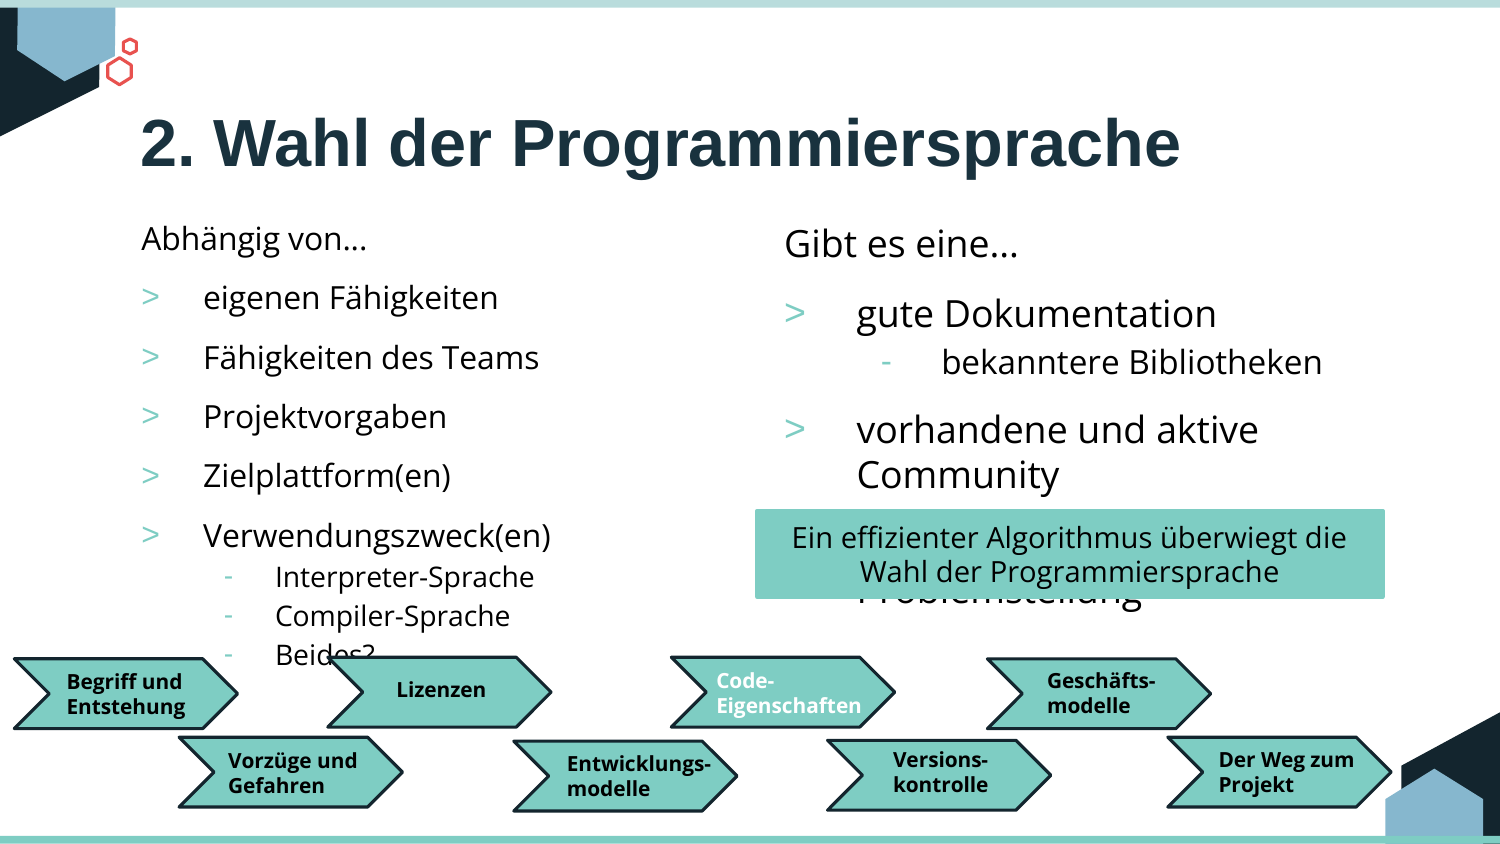

# 2. Wahl der Programmiersprache
Abhängig von...
eigenen Fähigkeiten
Fähigkeiten des Teams
Projektvorgaben
Zielplattform(en)
Verwendungszweck(en)
Interpreter-Sprache
Compiler-Sprache
Beides?

Gibt es eine...
gute Dokumentation
bekanntere Bibliotheken
vorhandene und aktive Community
Bibliothek für die Problemstellung

Ein effizienter Algorithmus überwiegt die Wahl der Programmiersprache

Code-
Eigenschaften
Geschäfts-
modelle
Begriff und Entstehung
Lizenzen

Der Weg zum
Projekt
Versions-
kontrolle
Vorzüge und Gefahren

Entwicklungs-
modelle